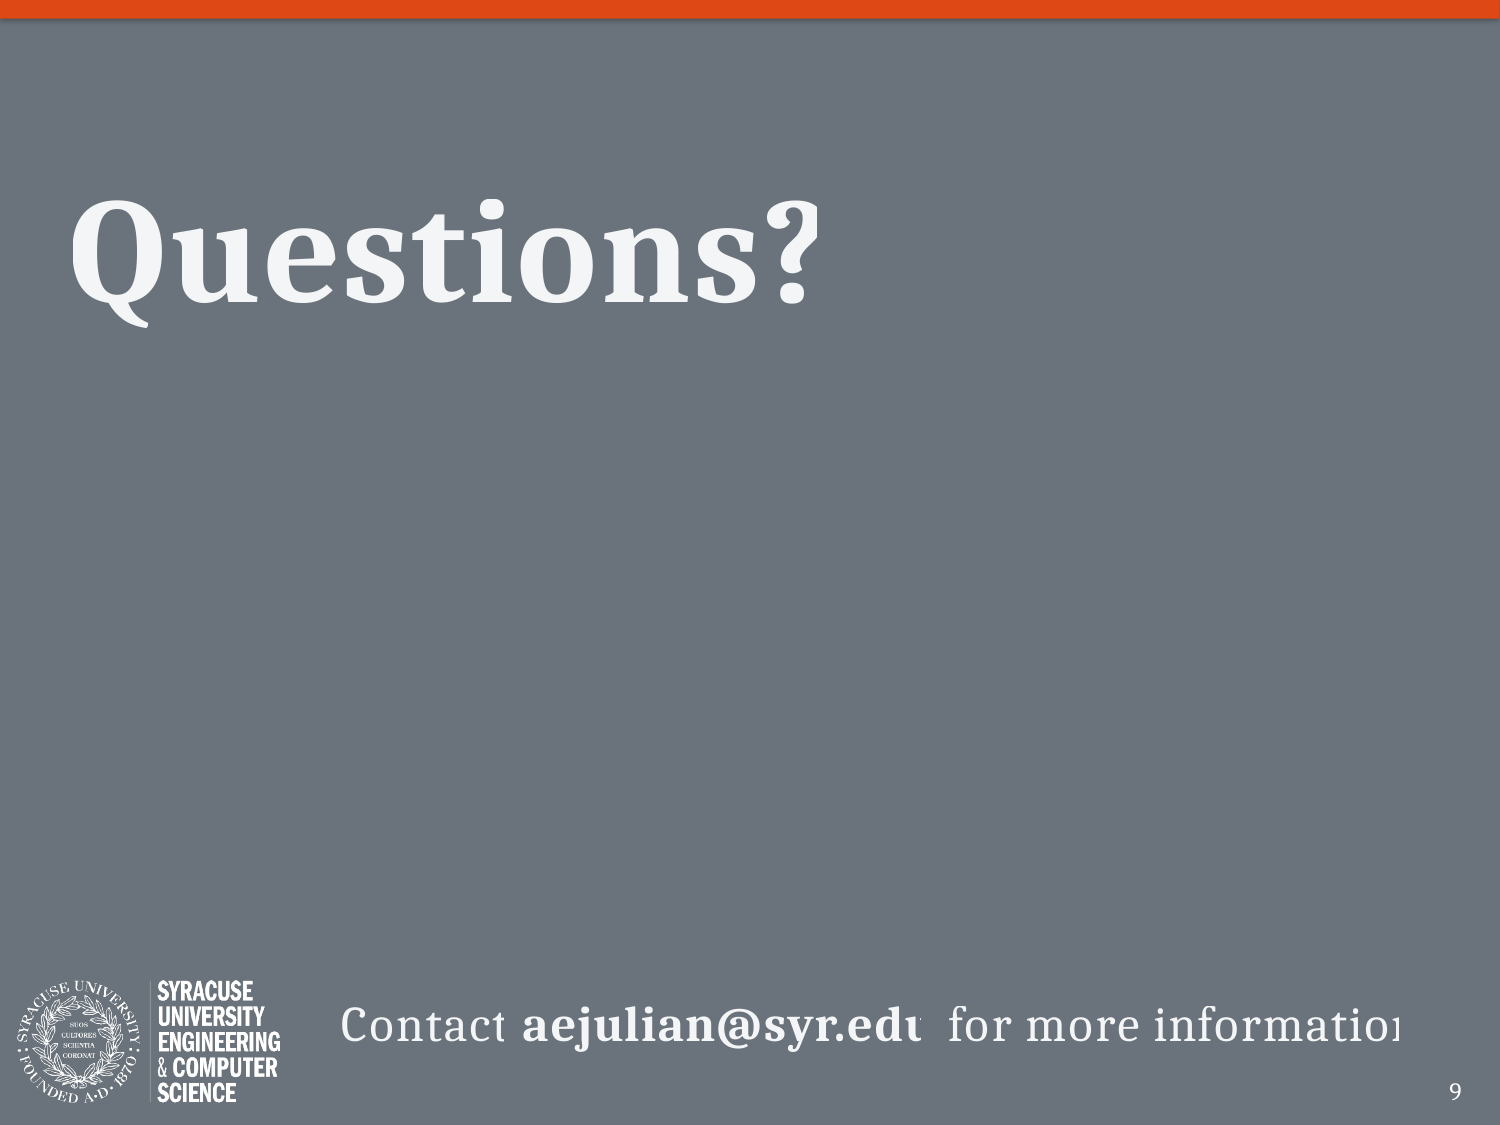

# Questions?
Contact aejulian@syr.edu for more information
9